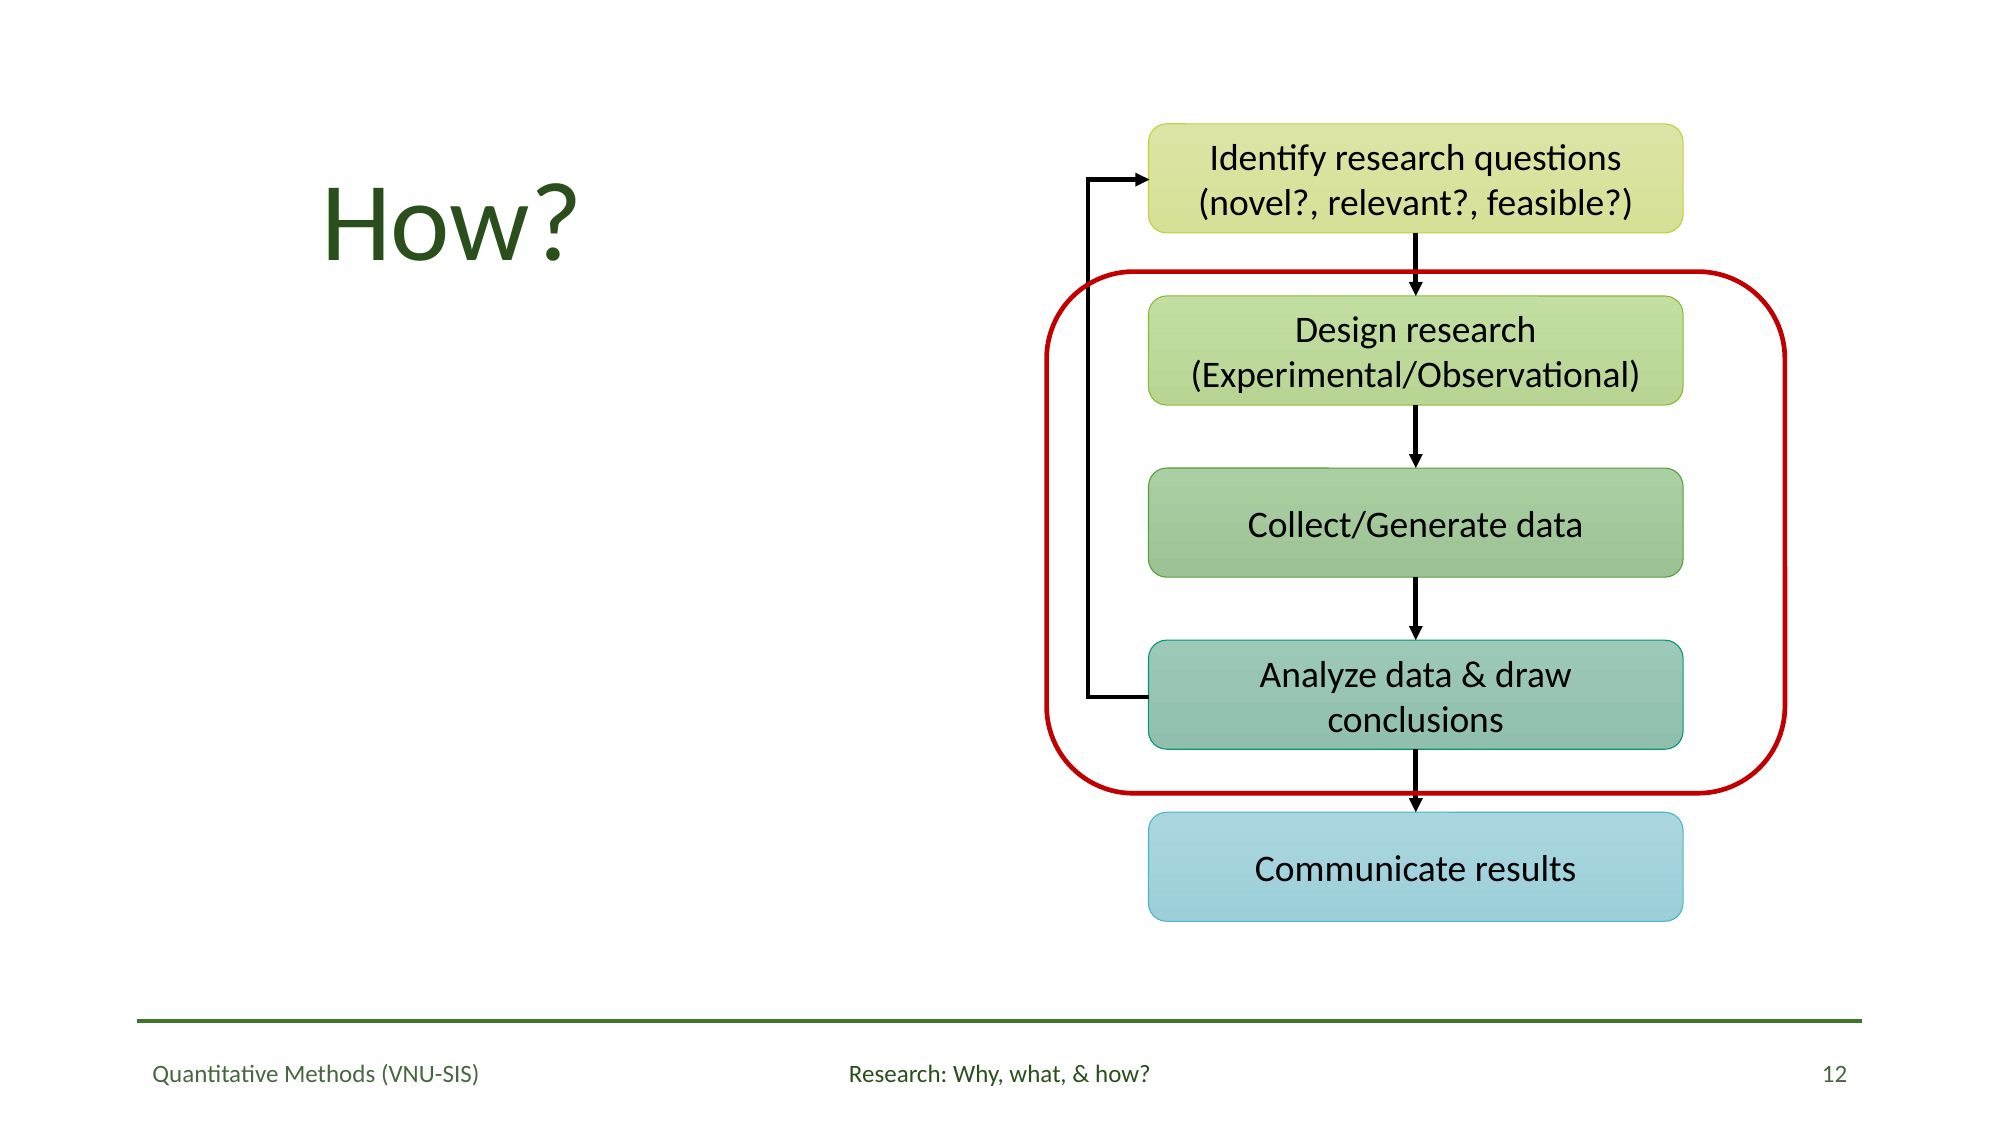

Identify research questions
(novel?, relevant?, feasible?)
# How?

Design research
(Experimental/Observational)
Collect/Generate data
Analyze data & draw conclusions
Communicate results
12
Quantitative Methods (VNU-SIS)
Research: Why, what, & how?